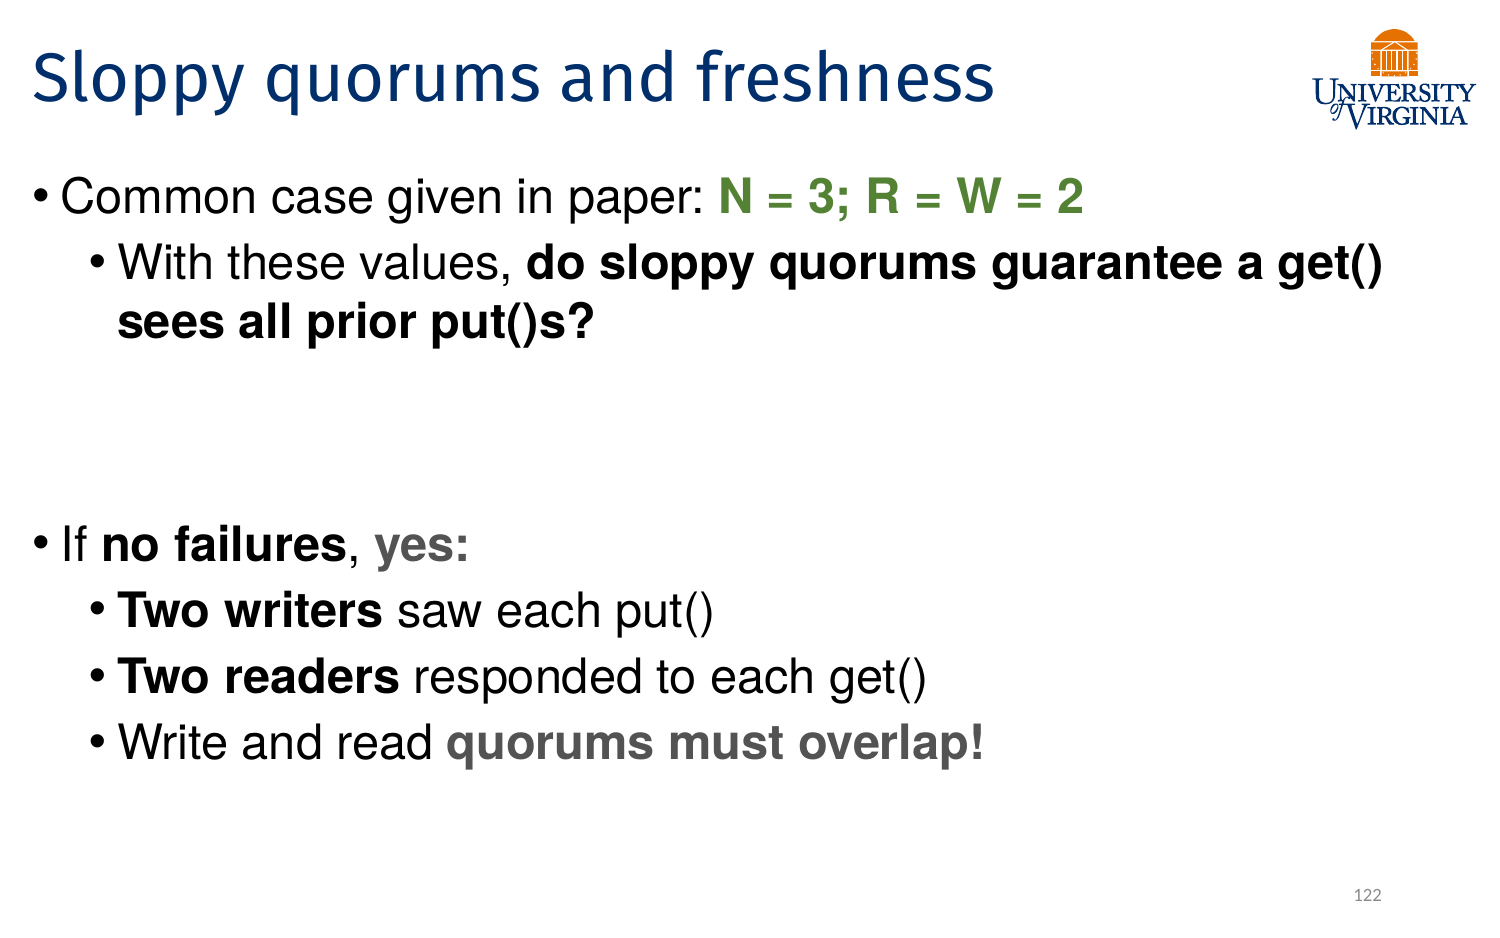

# Sloppy quorums and freshness
Common case given in paper: N = 3; R = W = 2
With these values, do sloppy quorums guarantee a get() sees all prior put()s?

If no failures, yes:
Two writers saw each put()
Two readers responded to each get()
Write and read quorums must overlap!
122